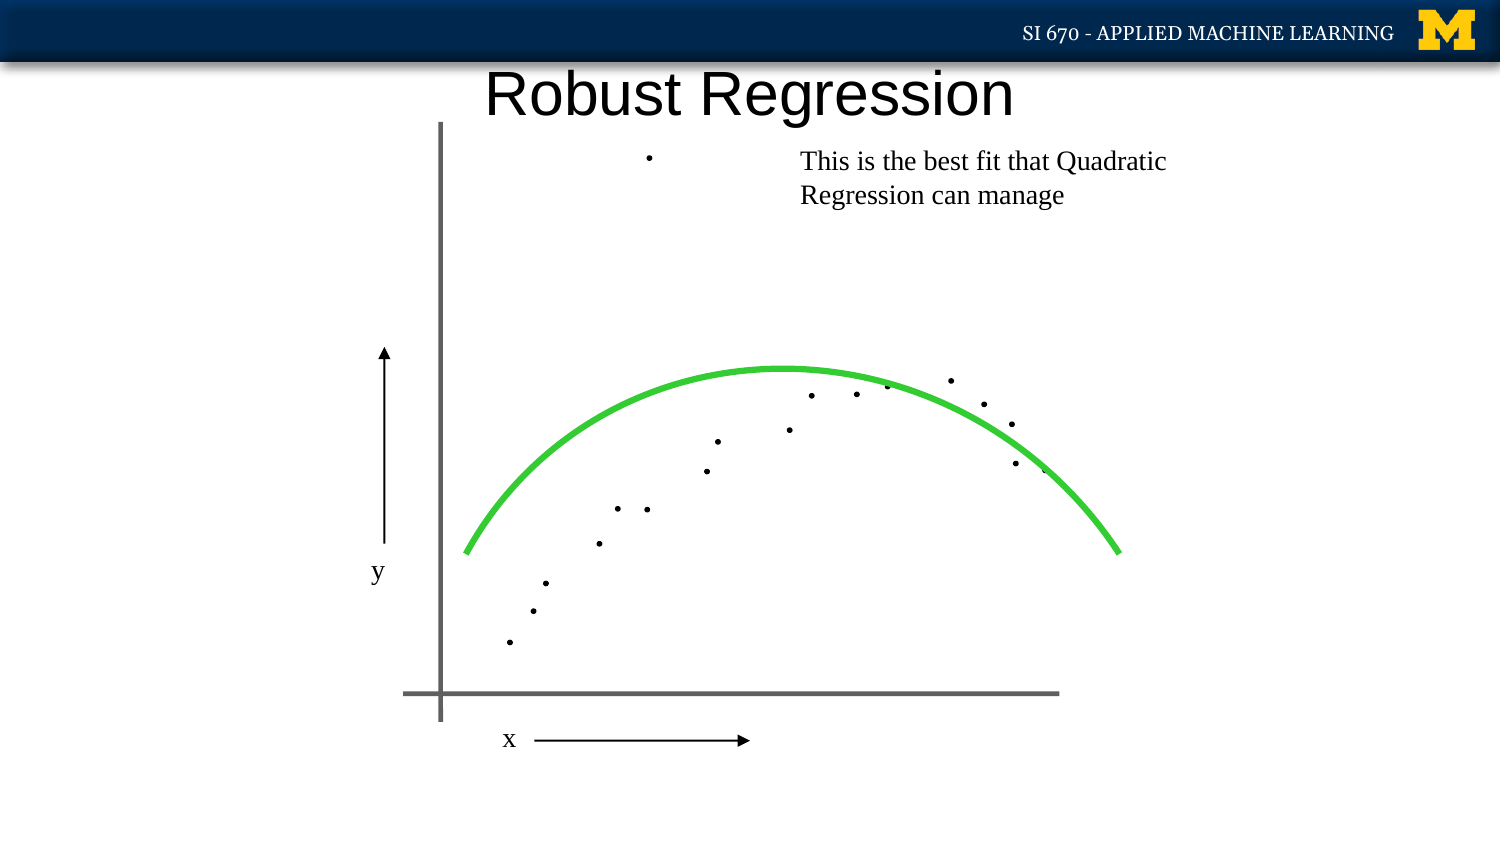

Copyright © 2001, 2003, Andrew W. Moore
# Robust Regression

This is the best fit that Quadratic Regression can manage

y

x